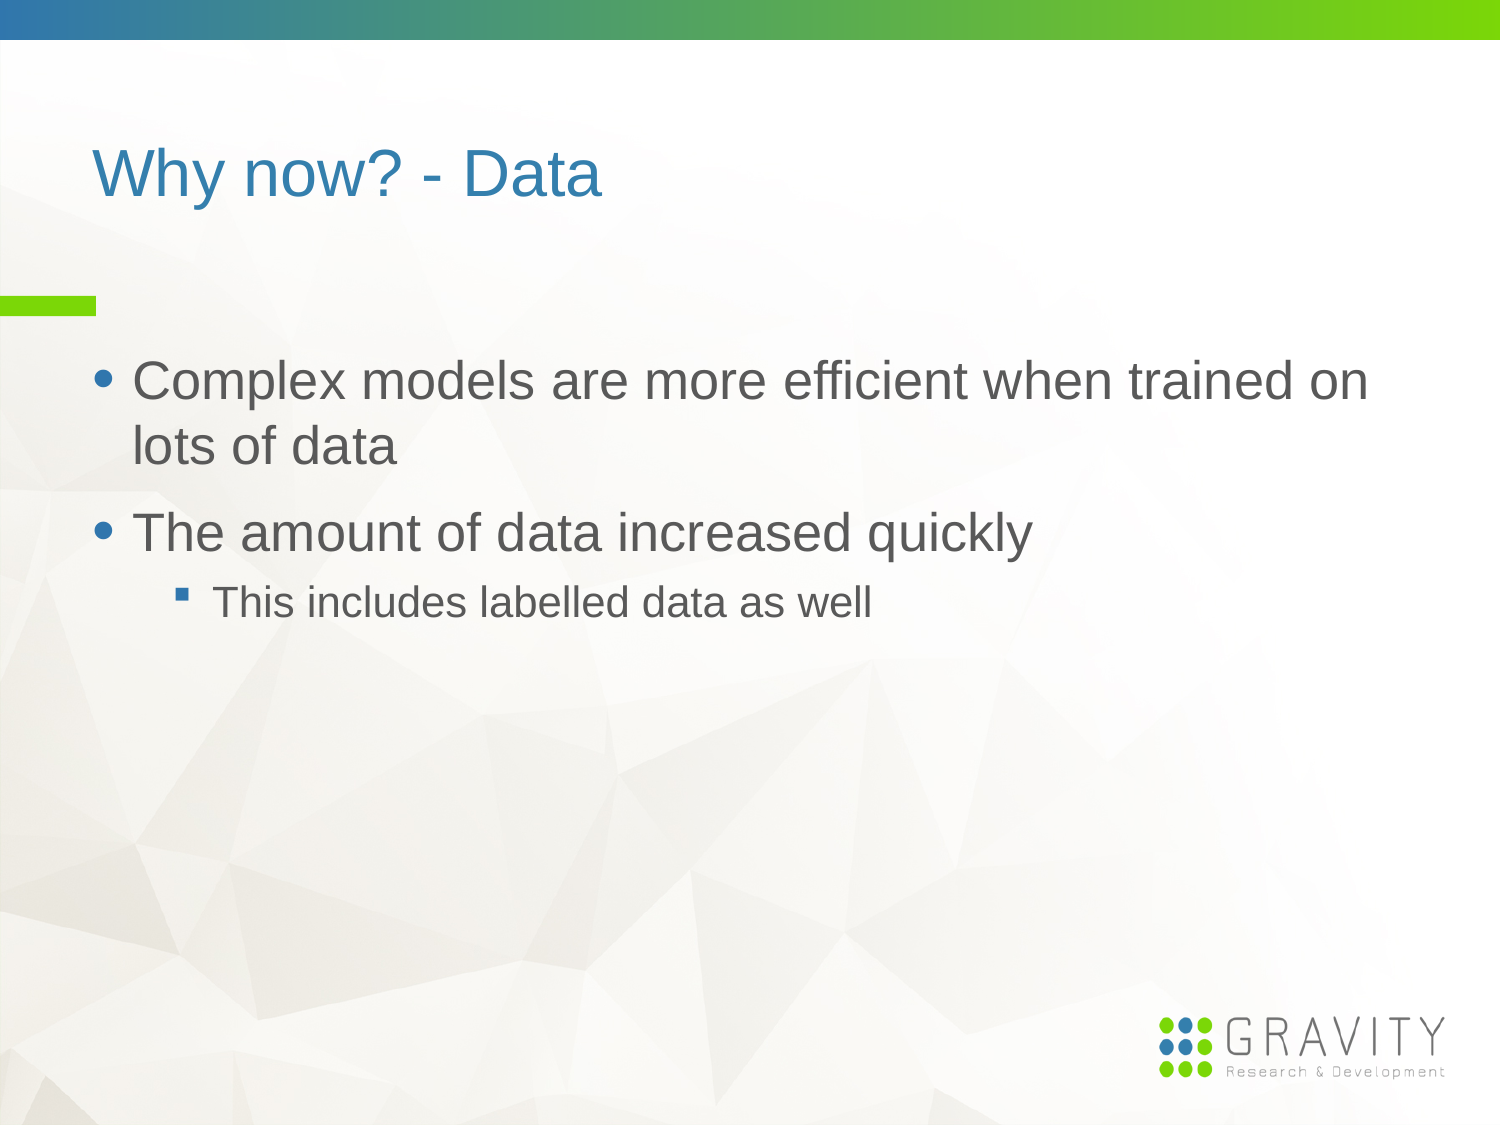

# Why now? - Data
Complex models are more efficient when trained on lots of data
The amount of data increased quickly
This includes labelled data as well